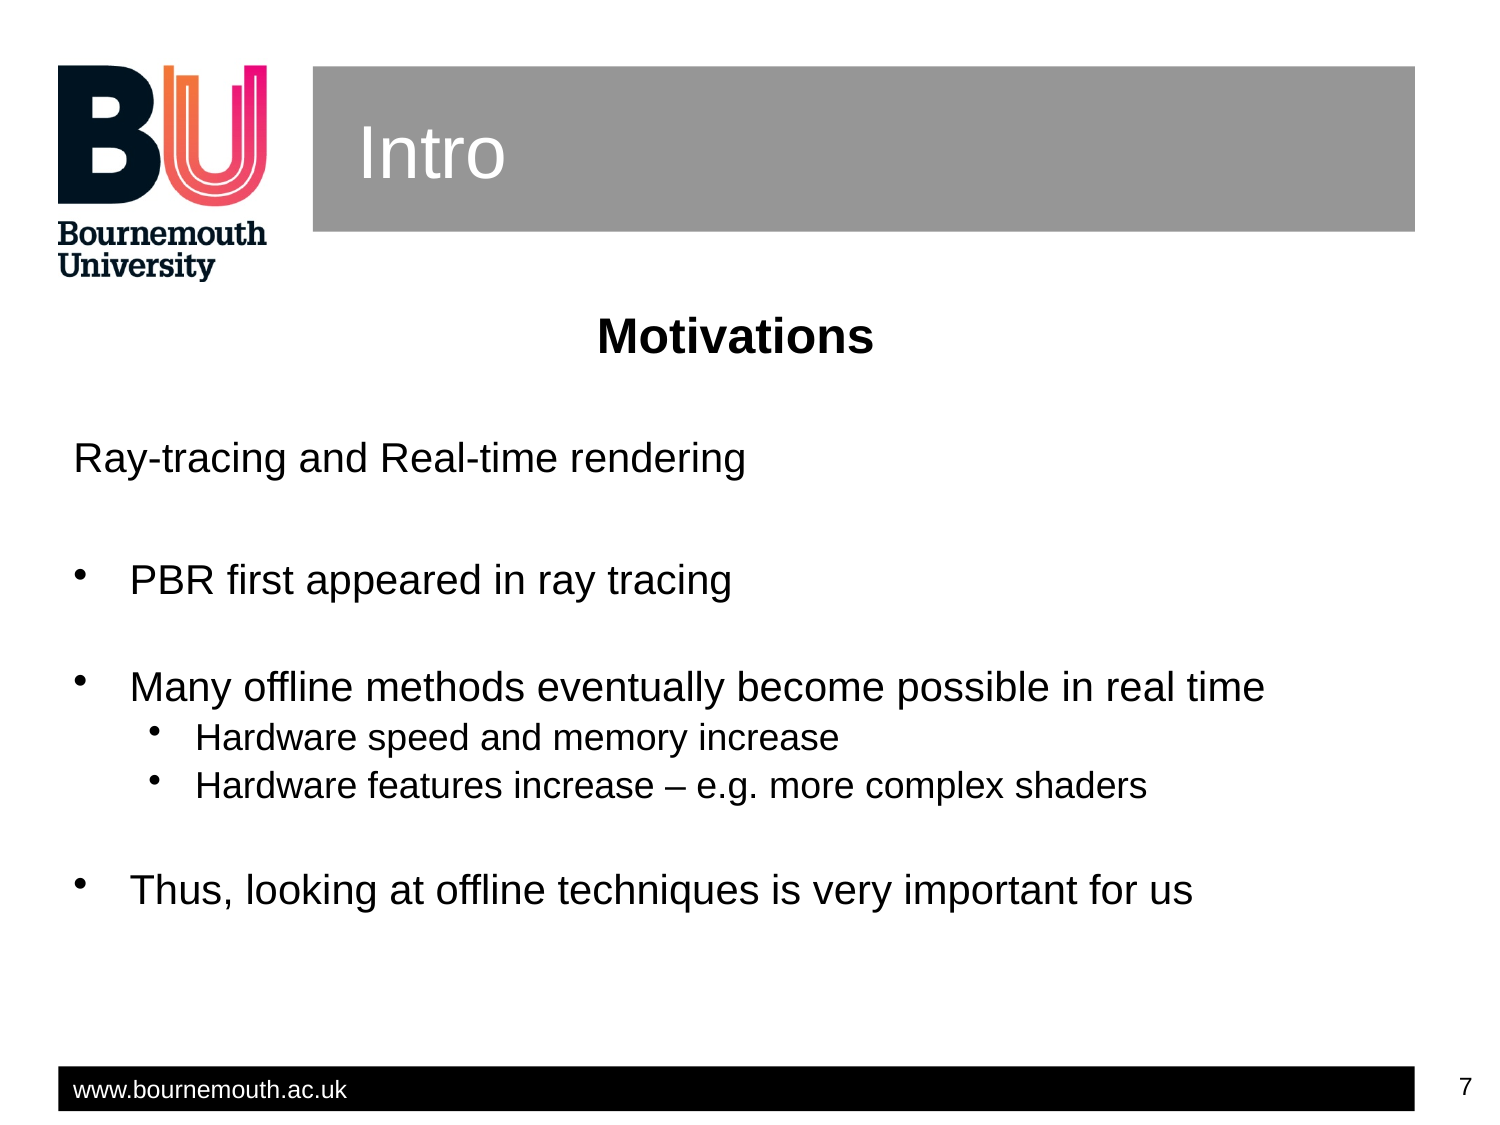

# Intro
Motivations

Ray-tracing and Real-time rendering

PBR first appeared in ray tracing

Many offline methods eventually become possible in real time
Hardware speed and memory increase
Hardware features increase – e.g. more complex shaders

Thus, looking at offline techniques is very important for us